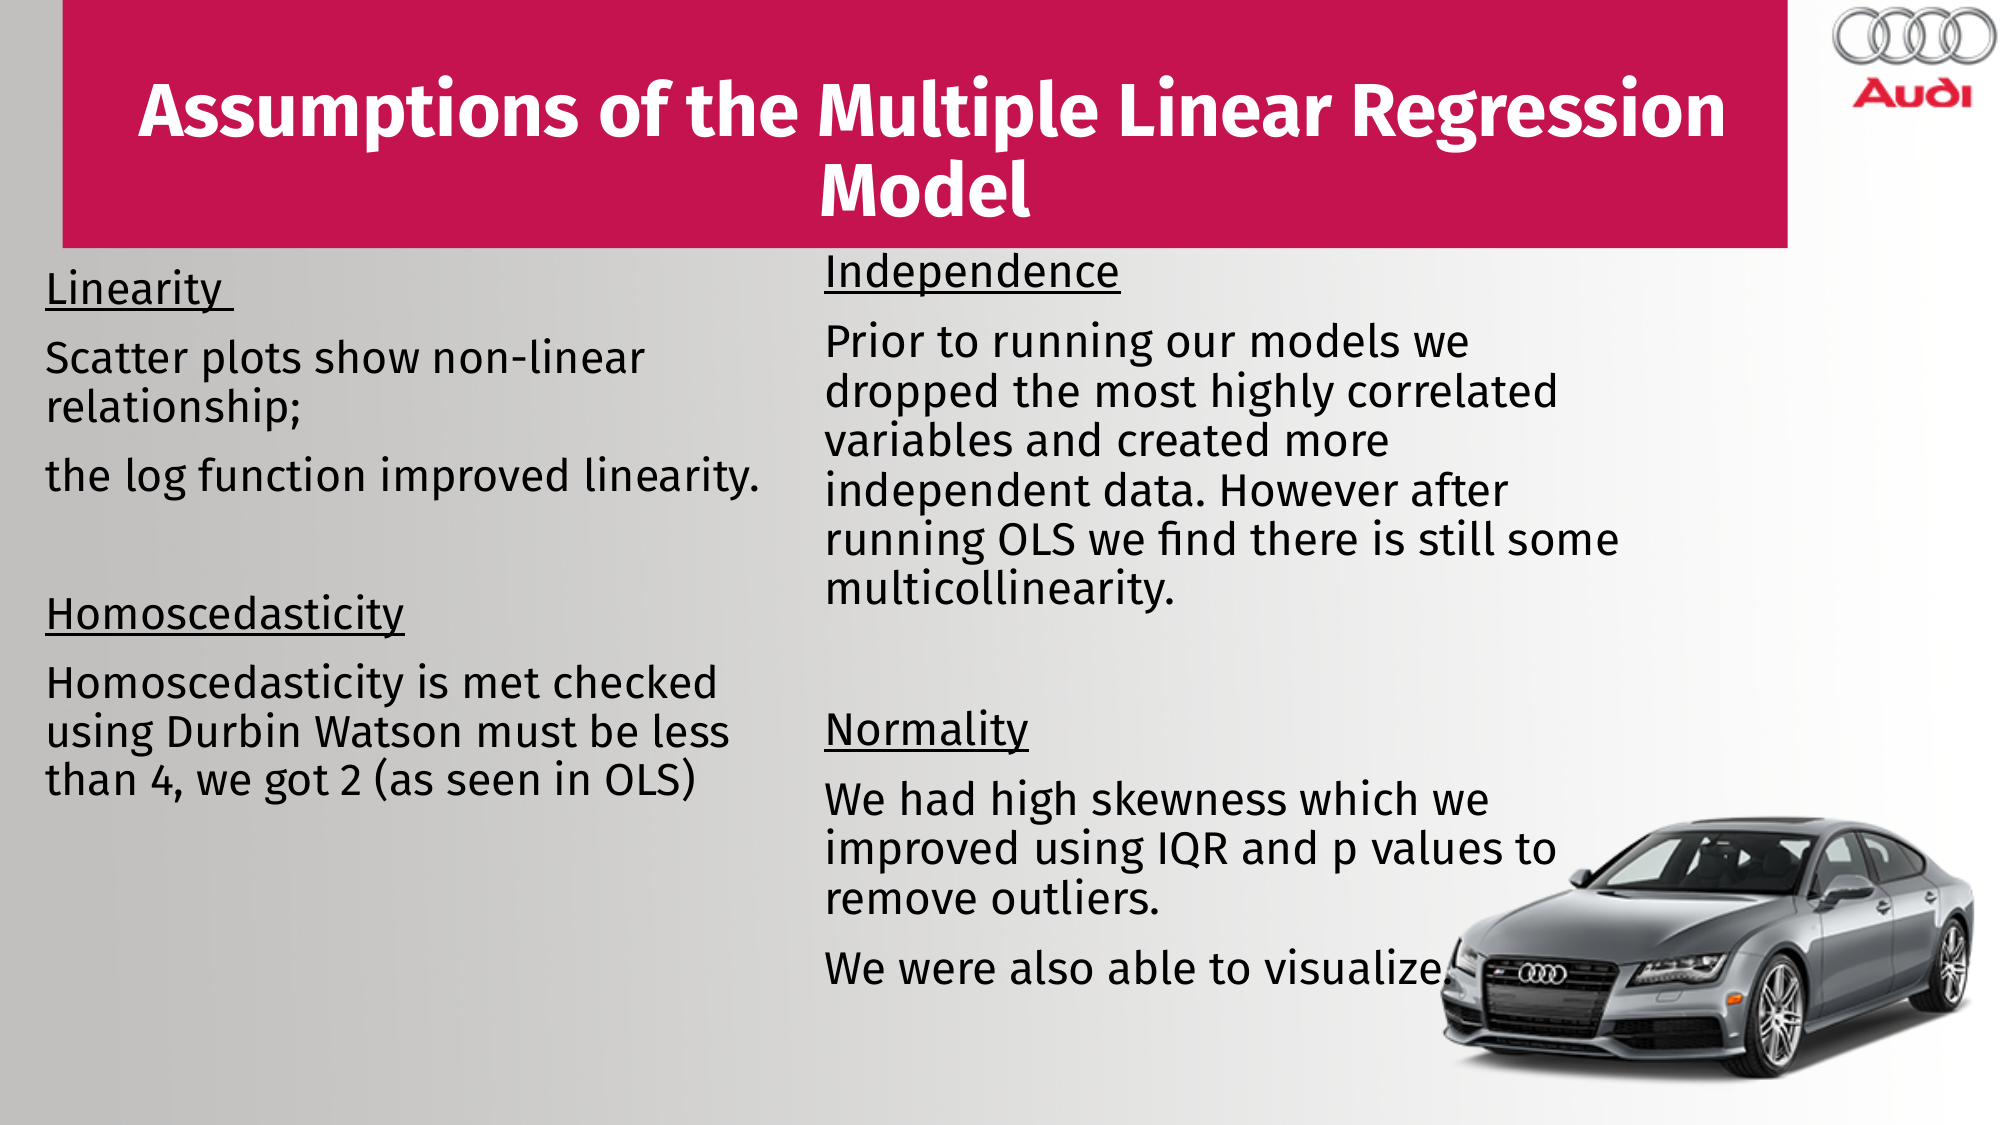

Assumptions of the Multiple Linear Regression Model
#
Independence
Prior to running our models we dropped the most highly correlated variables and created more independent data. However after running OLS we find there is still some multicollinearity.

Normality
We had high skewness which we improved using IQR and p values to remove outliers.
We were also able to visualize.

Linearity
Scatter plots show non-linear relationship;
the log function improved linearity.

Homoscedasticity
Homoscedasticity is met checked using Durbin Watson must be less than 4, we got 2 (as seen in OLS)